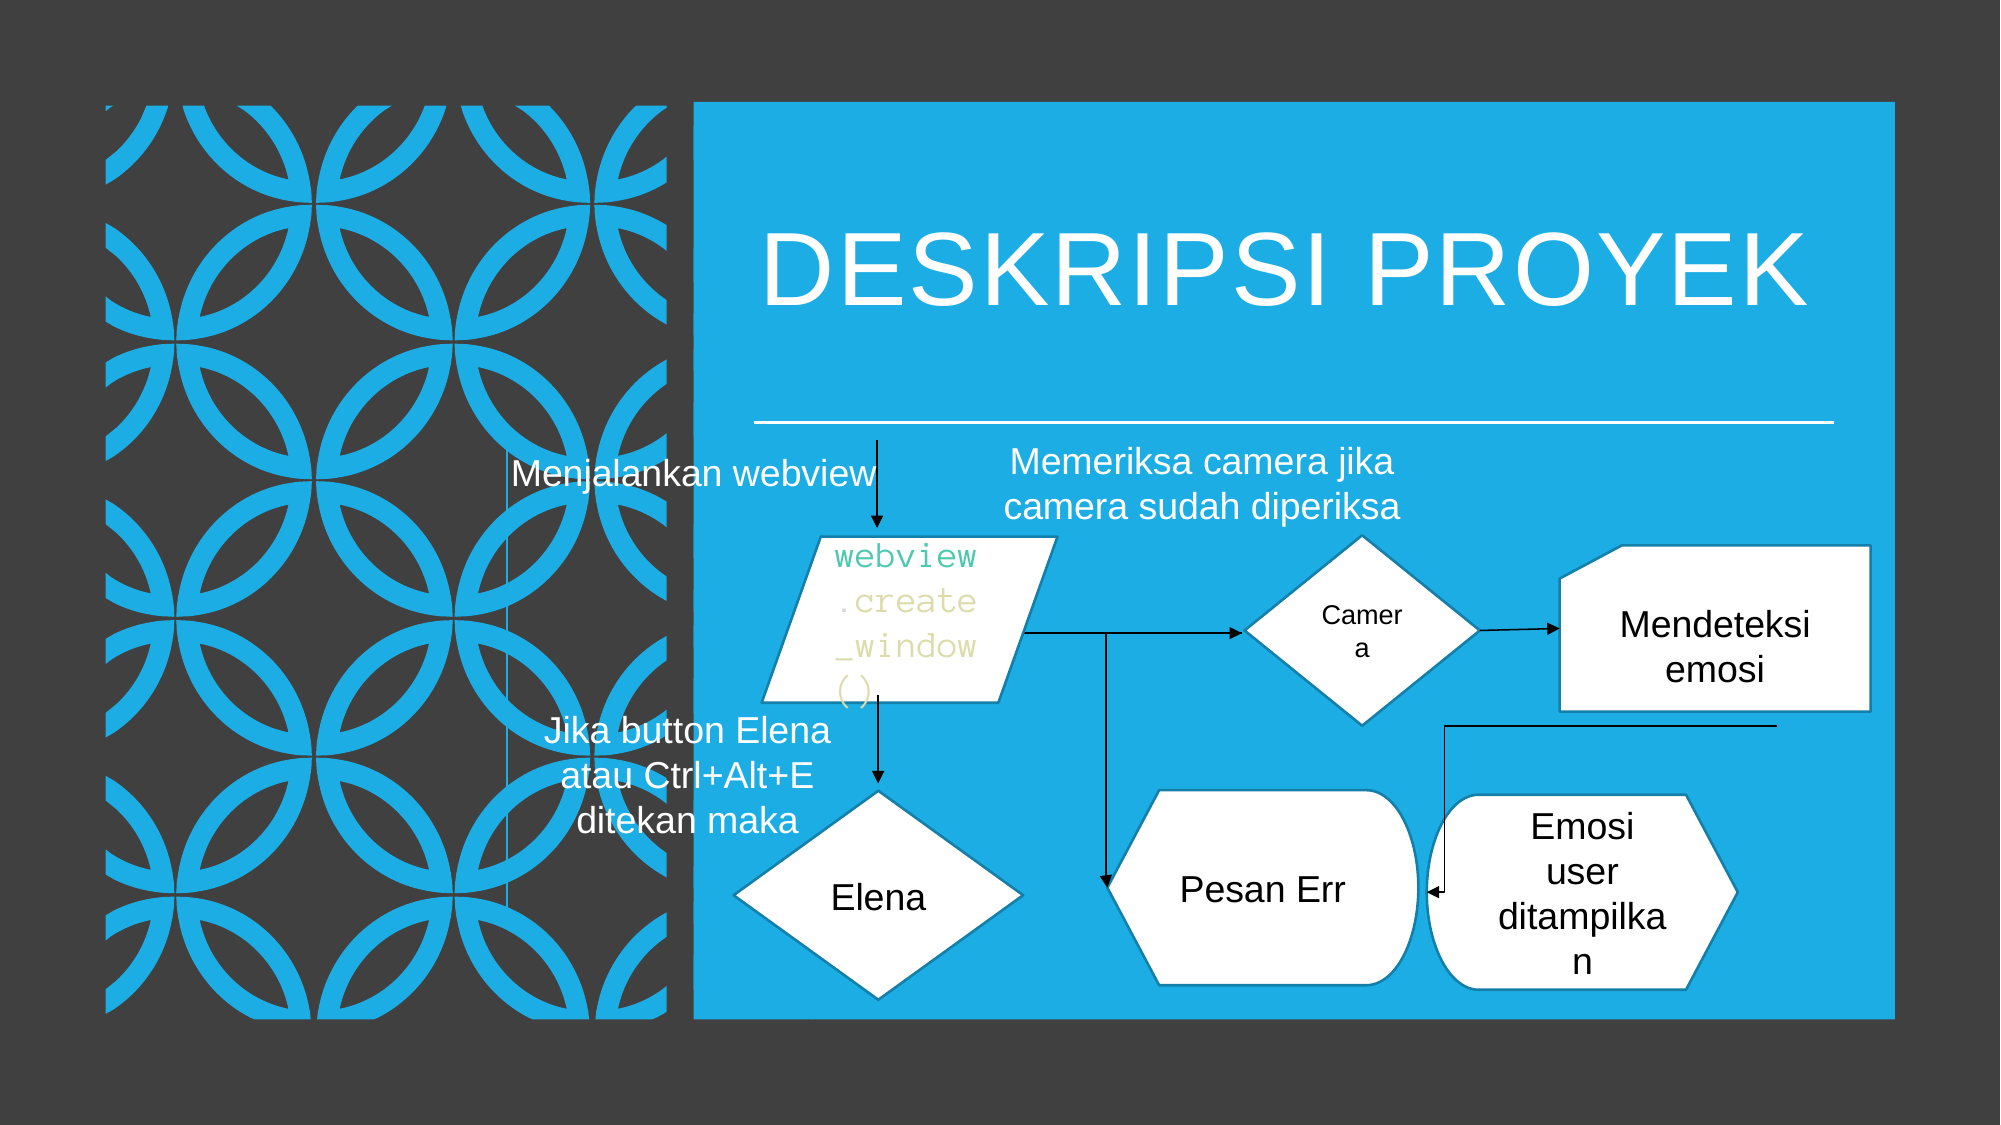

# DESKRIPSI PROYEK

Menjalankan webview
Memeriksa camera jika camera sudah diperiksa
Camera
webview.create_window()
Mendeteksi emosi
Jika button Elena atau Ctrl+Alt+E ditekan maka
Pesan Err
Elena
Emosi user ditampilkan